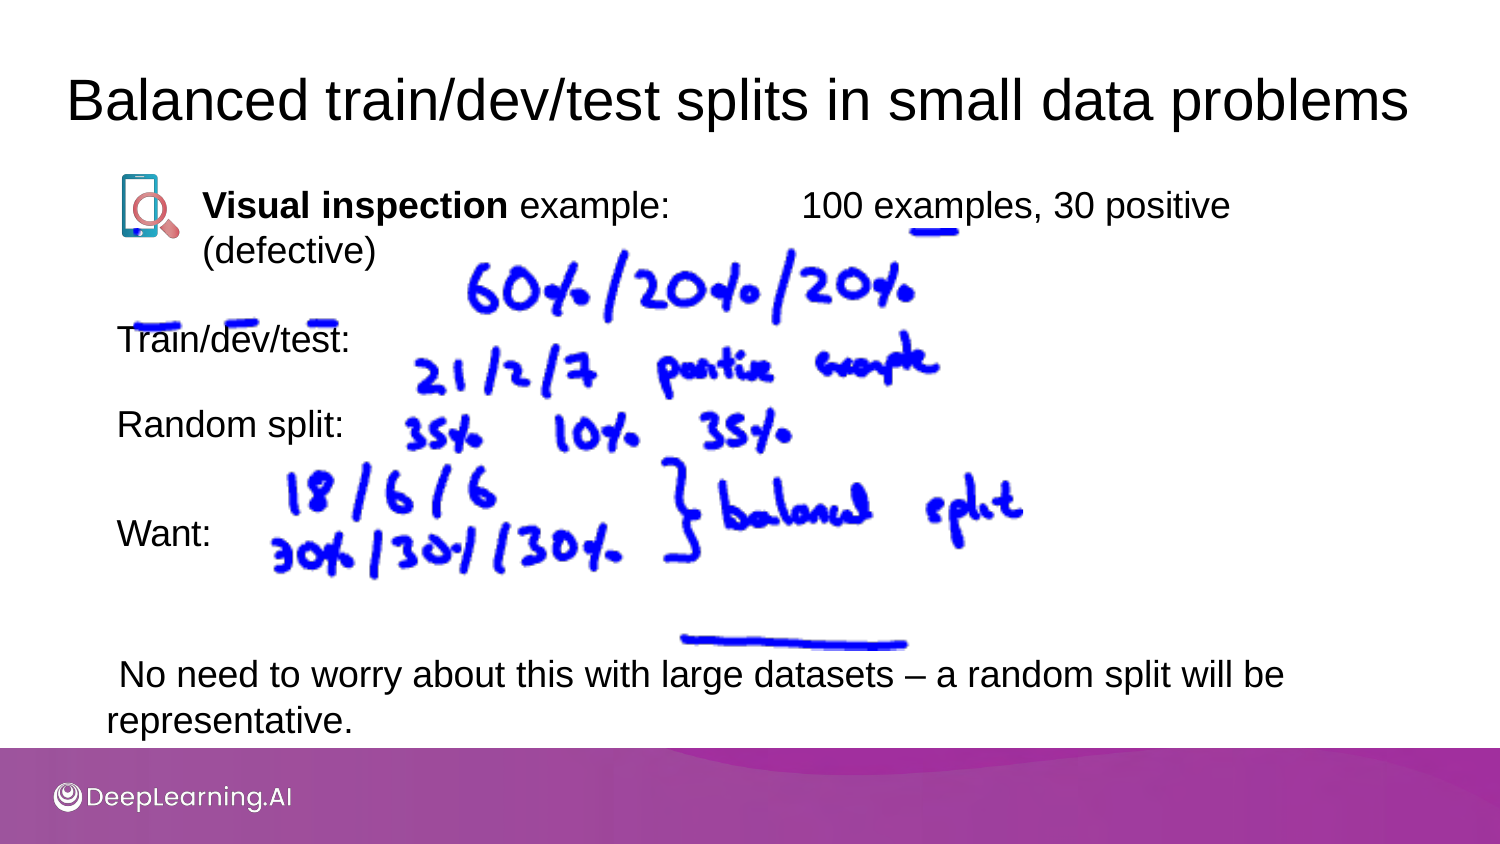

# Balanced train/dev/test splits in small data problems

Visual inspection example:	100 examples, 30 positive (defective)

Train/dev/test:

Random split:

Want:

No need to worry about this with large datasets – a random split will be  representative.